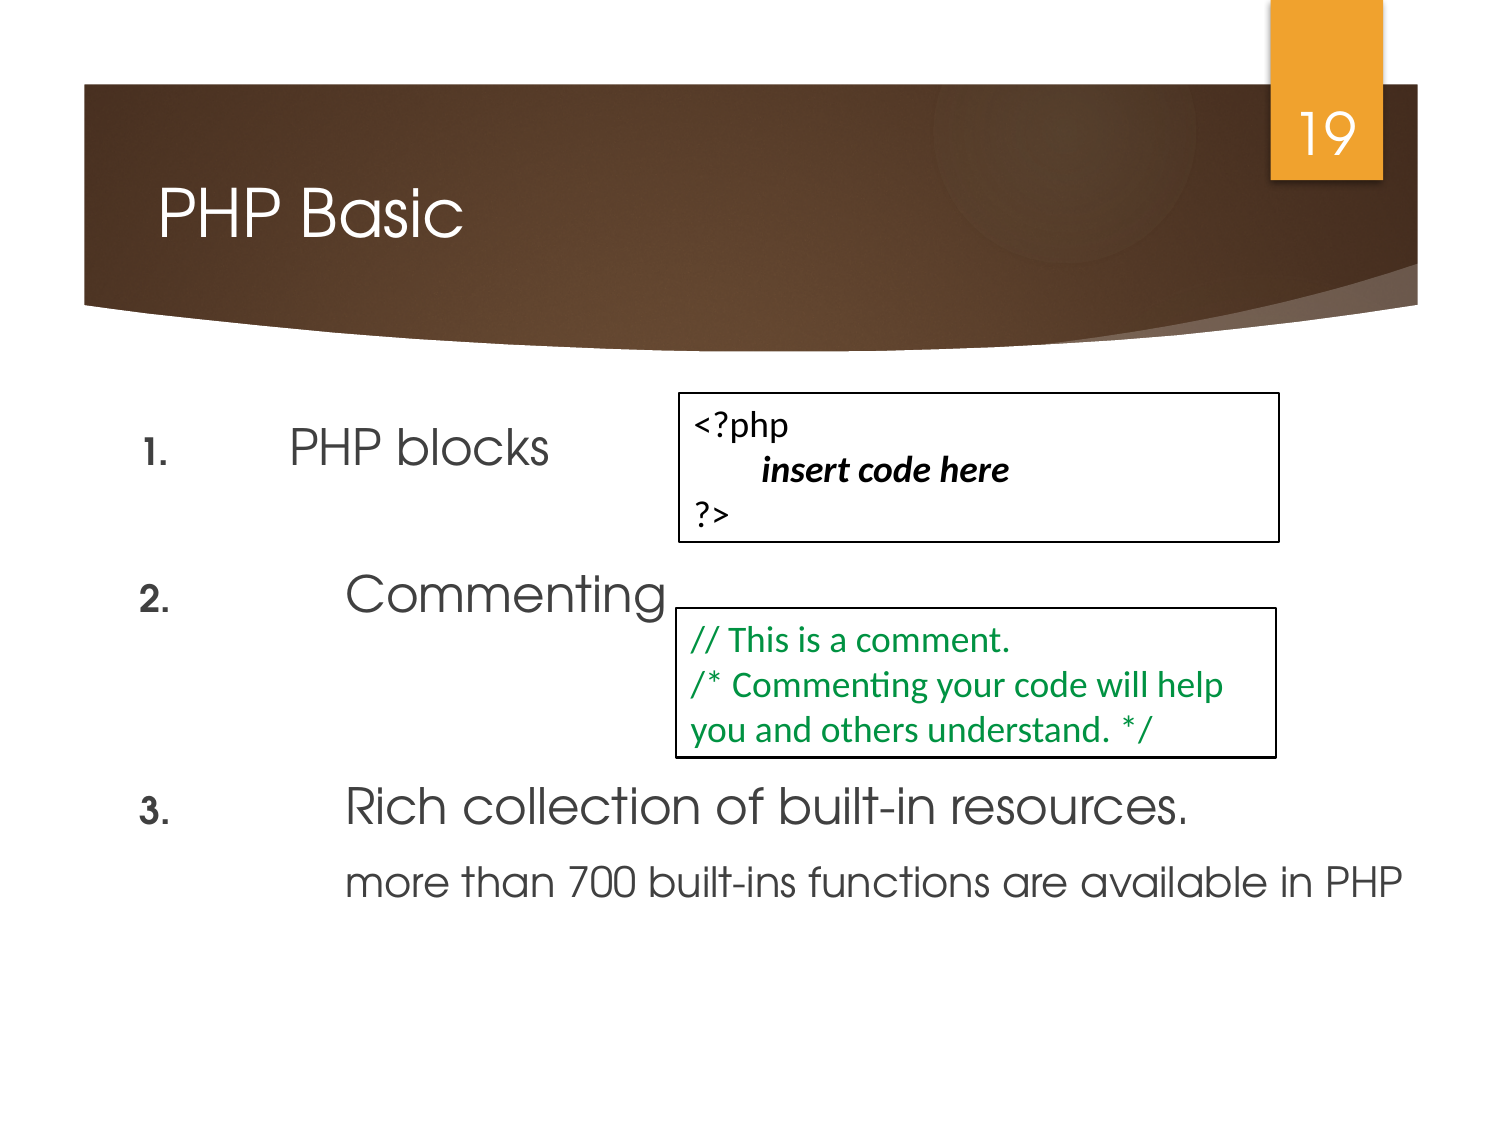

19
# PHP Basic
<?php
        insert code here
?>
1.	PHP blocks

2. 		Commenting

3. 		Rich collection of built-in resources.
		more than 700 built-ins functions are available in PHP

// This is a comment.
/* Commenting your code will help you and others understand. */